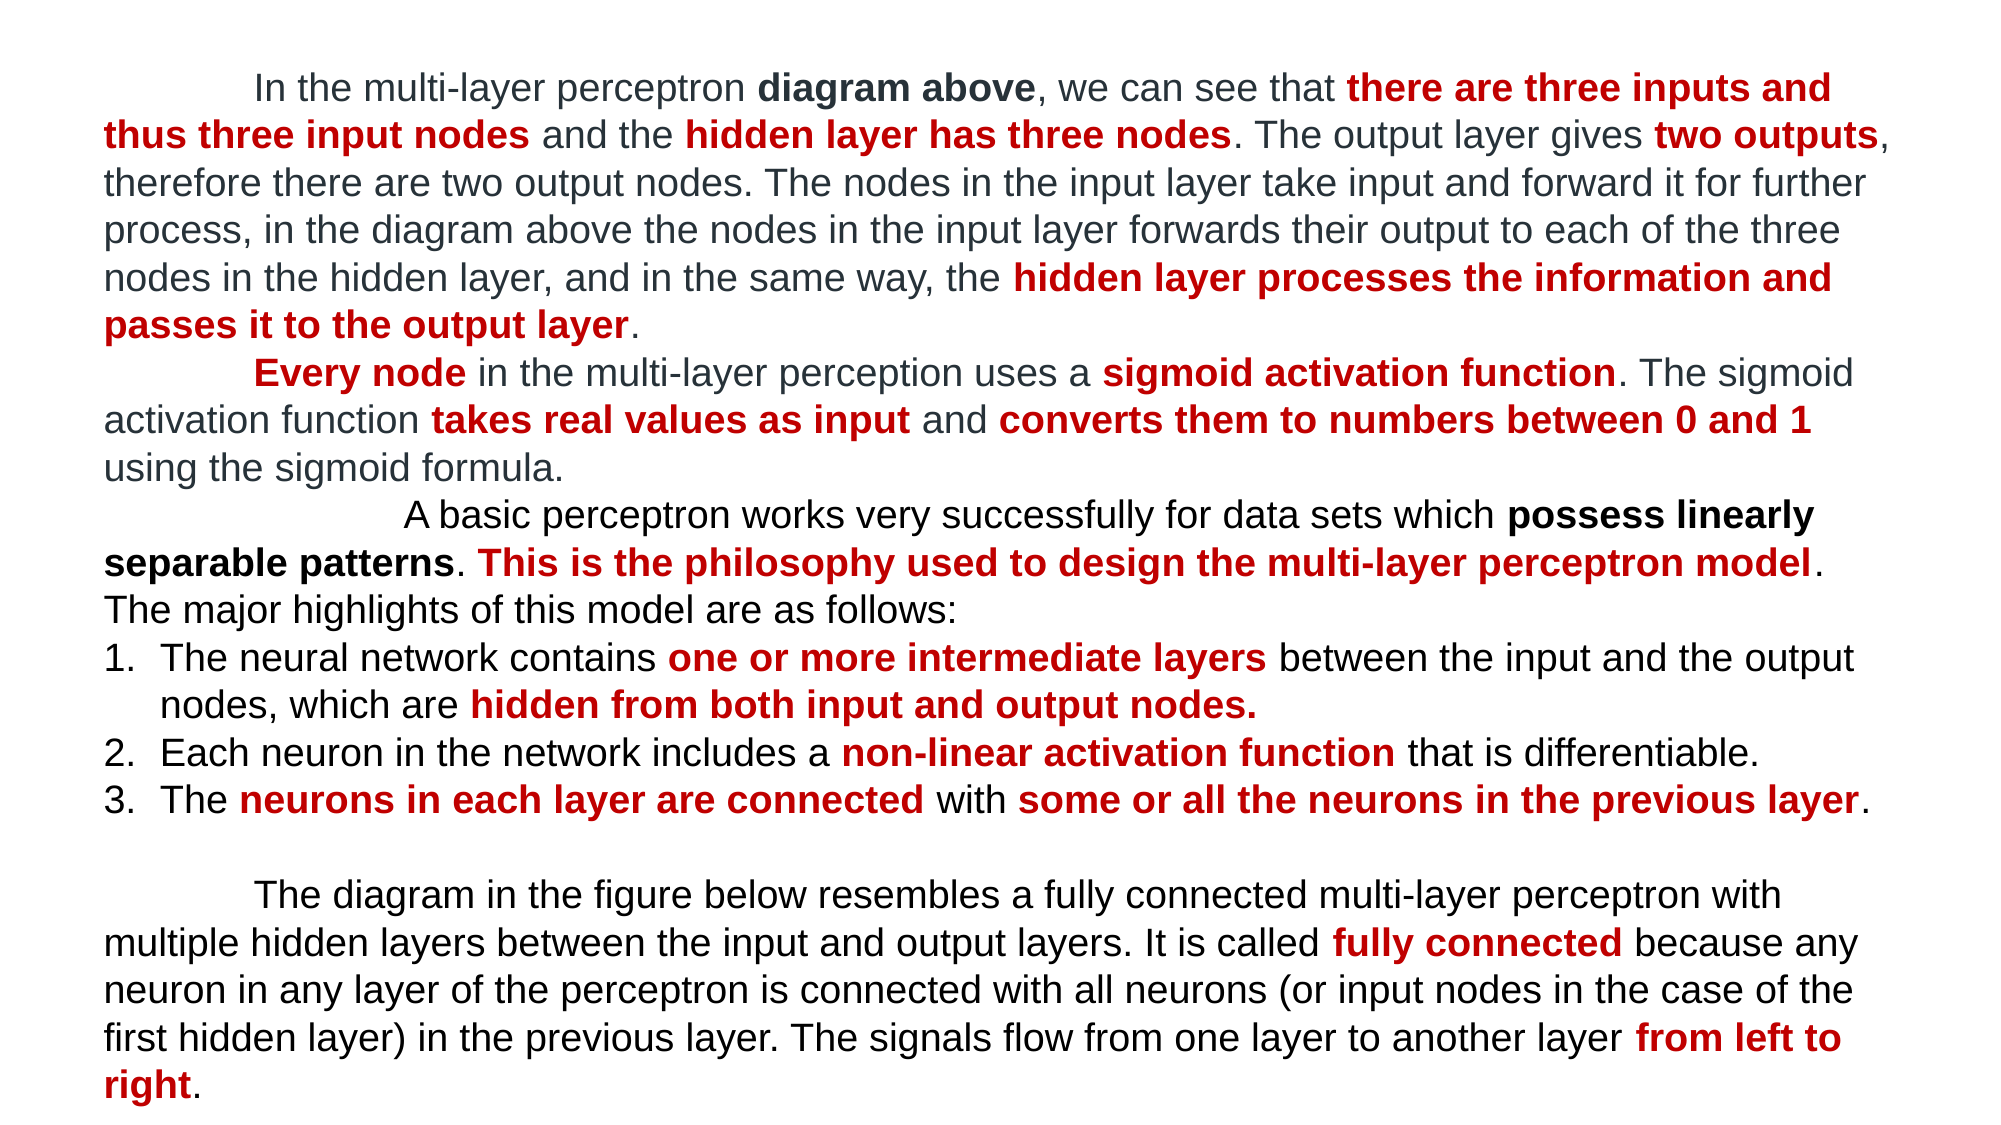

In the multi-layer perceptron diagram above, we can see that there are three inputs and thus three input nodes and the hidden layer has three nodes. The output layer gives two outputs, therefore there are two output nodes. The nodes in the input layer take input and forward it for further process, in the diagram above the nodes in the input layer forwards their output to each of the three nodes in the hidden layer, and in the same way, the hidden layer processes the information and passes it to the output layer.
	Every node in the multi-layer perception uses a sigmoid activation function. The sigmoid activation function takes real values as input and converts them to numbers between 0 and 1 using the sigmoid formula.
		A basic perceptron works very successfully for data sets which possess linearly separable patterns. This is the philosophy used to design the multi-layer perceptron model.
The major highlights of this model are as follows:
The neural network contains one or more intermediate layers between the input and the output nodes, which are hidden from both input and output nodes.
Each neuron in the network includes a non-linear activation function that is differentiable.
The neurons in each layer are connected with some or all the neurons in the previous layer.

	The diagram in the figure below resembles a fully connected multi-layer perceptron with multiple hidden layers between the input and output layers. It is called fully connected because any neuron in any layer of the perceptron is connected with all neurons (or input nodes in the case of the first hidden layer) in the previous layer. The signals flow from one layer to another layer from left to right.